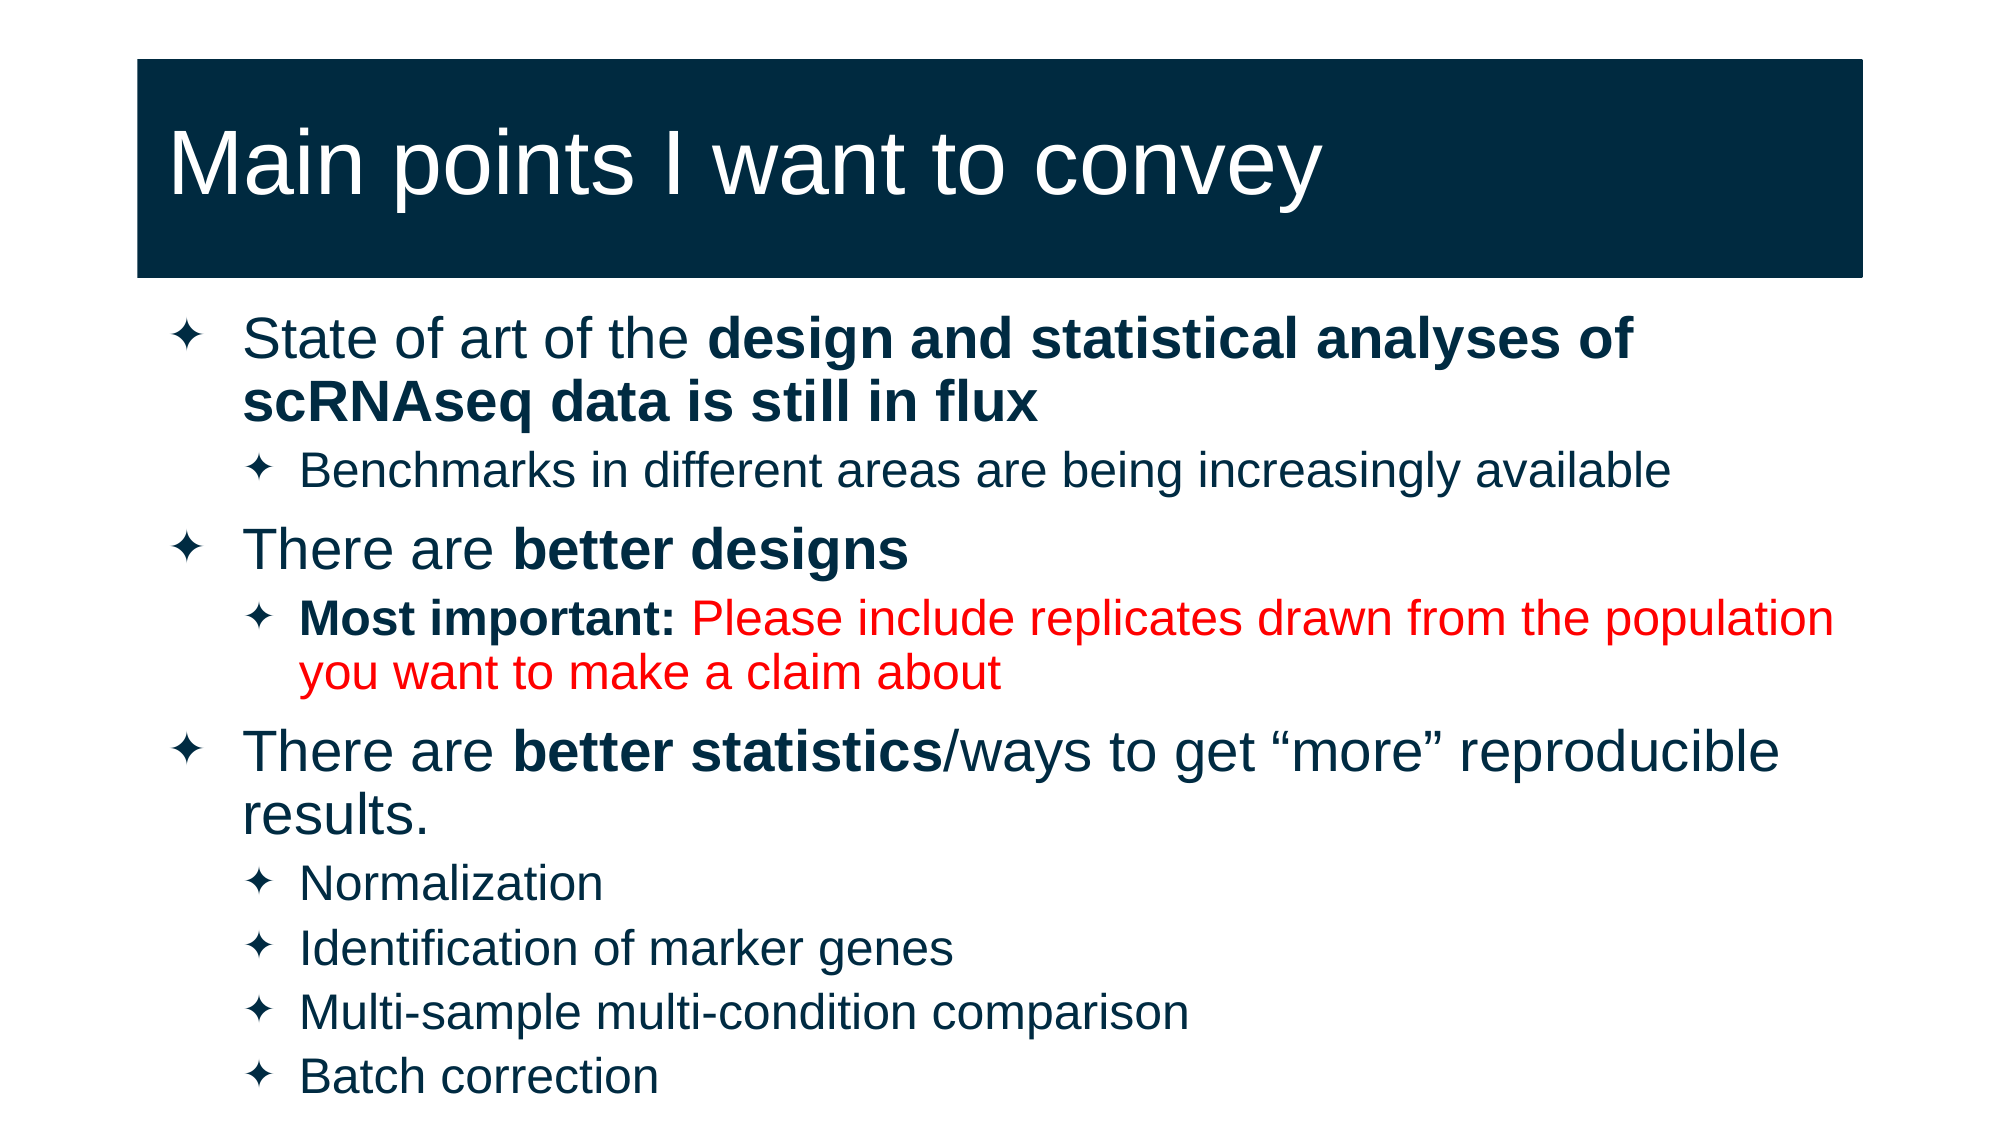

# Main points I want to convey
State of art of the design and statistical analyses of scRNAseq data is still in flux
Benchmarks in different areas are being increasingly available
There are better designs
Most important: Please include replicates drawn from the population you want to make a claim about
There are better statistics/ways to get “more” reproducible results.
Normalization
Identification of marker genes
Multi-sample multi-condition comparison
Batch correction